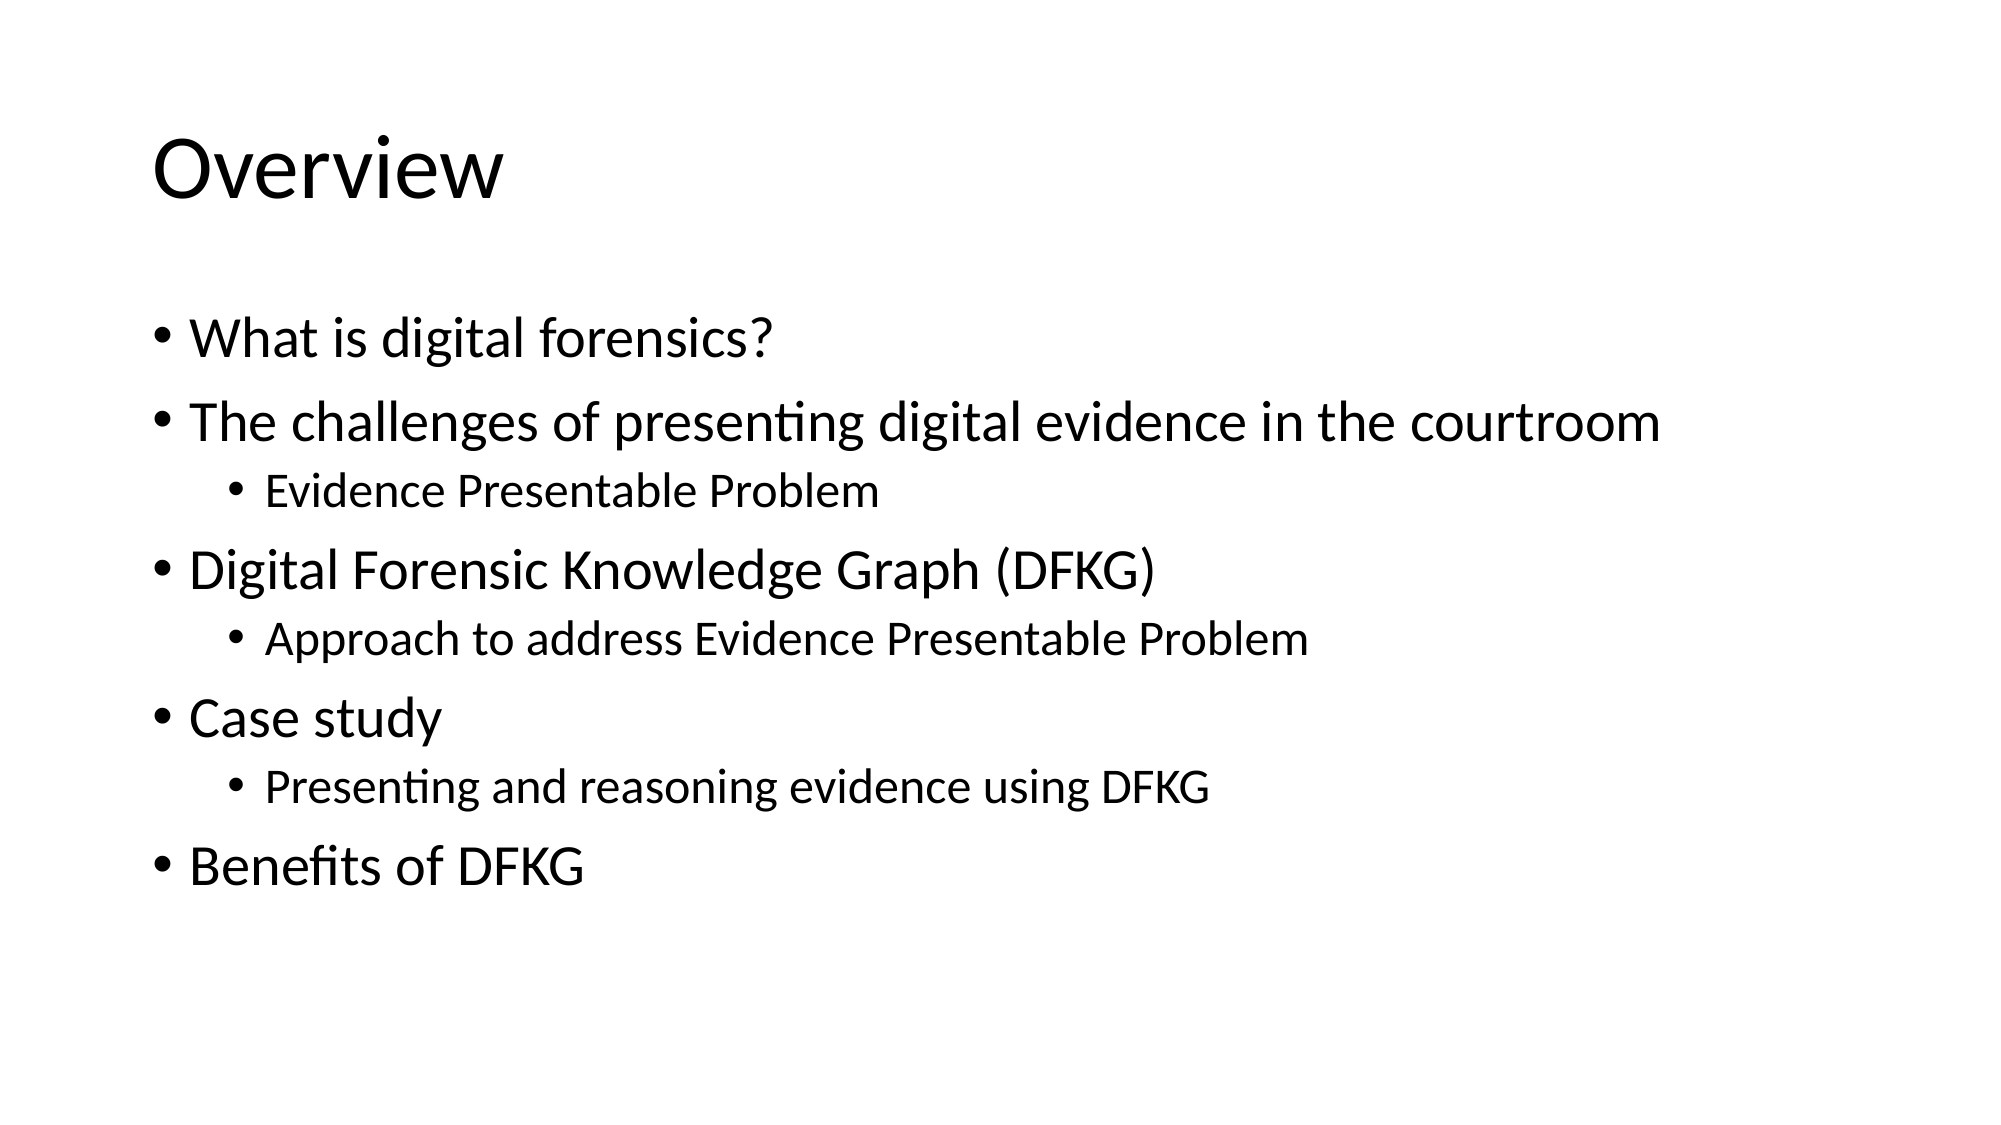

# Overview
What is digital forensics?
The challenges of presenting digital evidence in the courtroom
Evidence Presentable Problem
Digital Forensic Knowledge Graph (DFKG)
Approach to address Evidence Presentable Problem
Case study
Presenting and reasoning evidence using DFKG
Benefits of DFKG